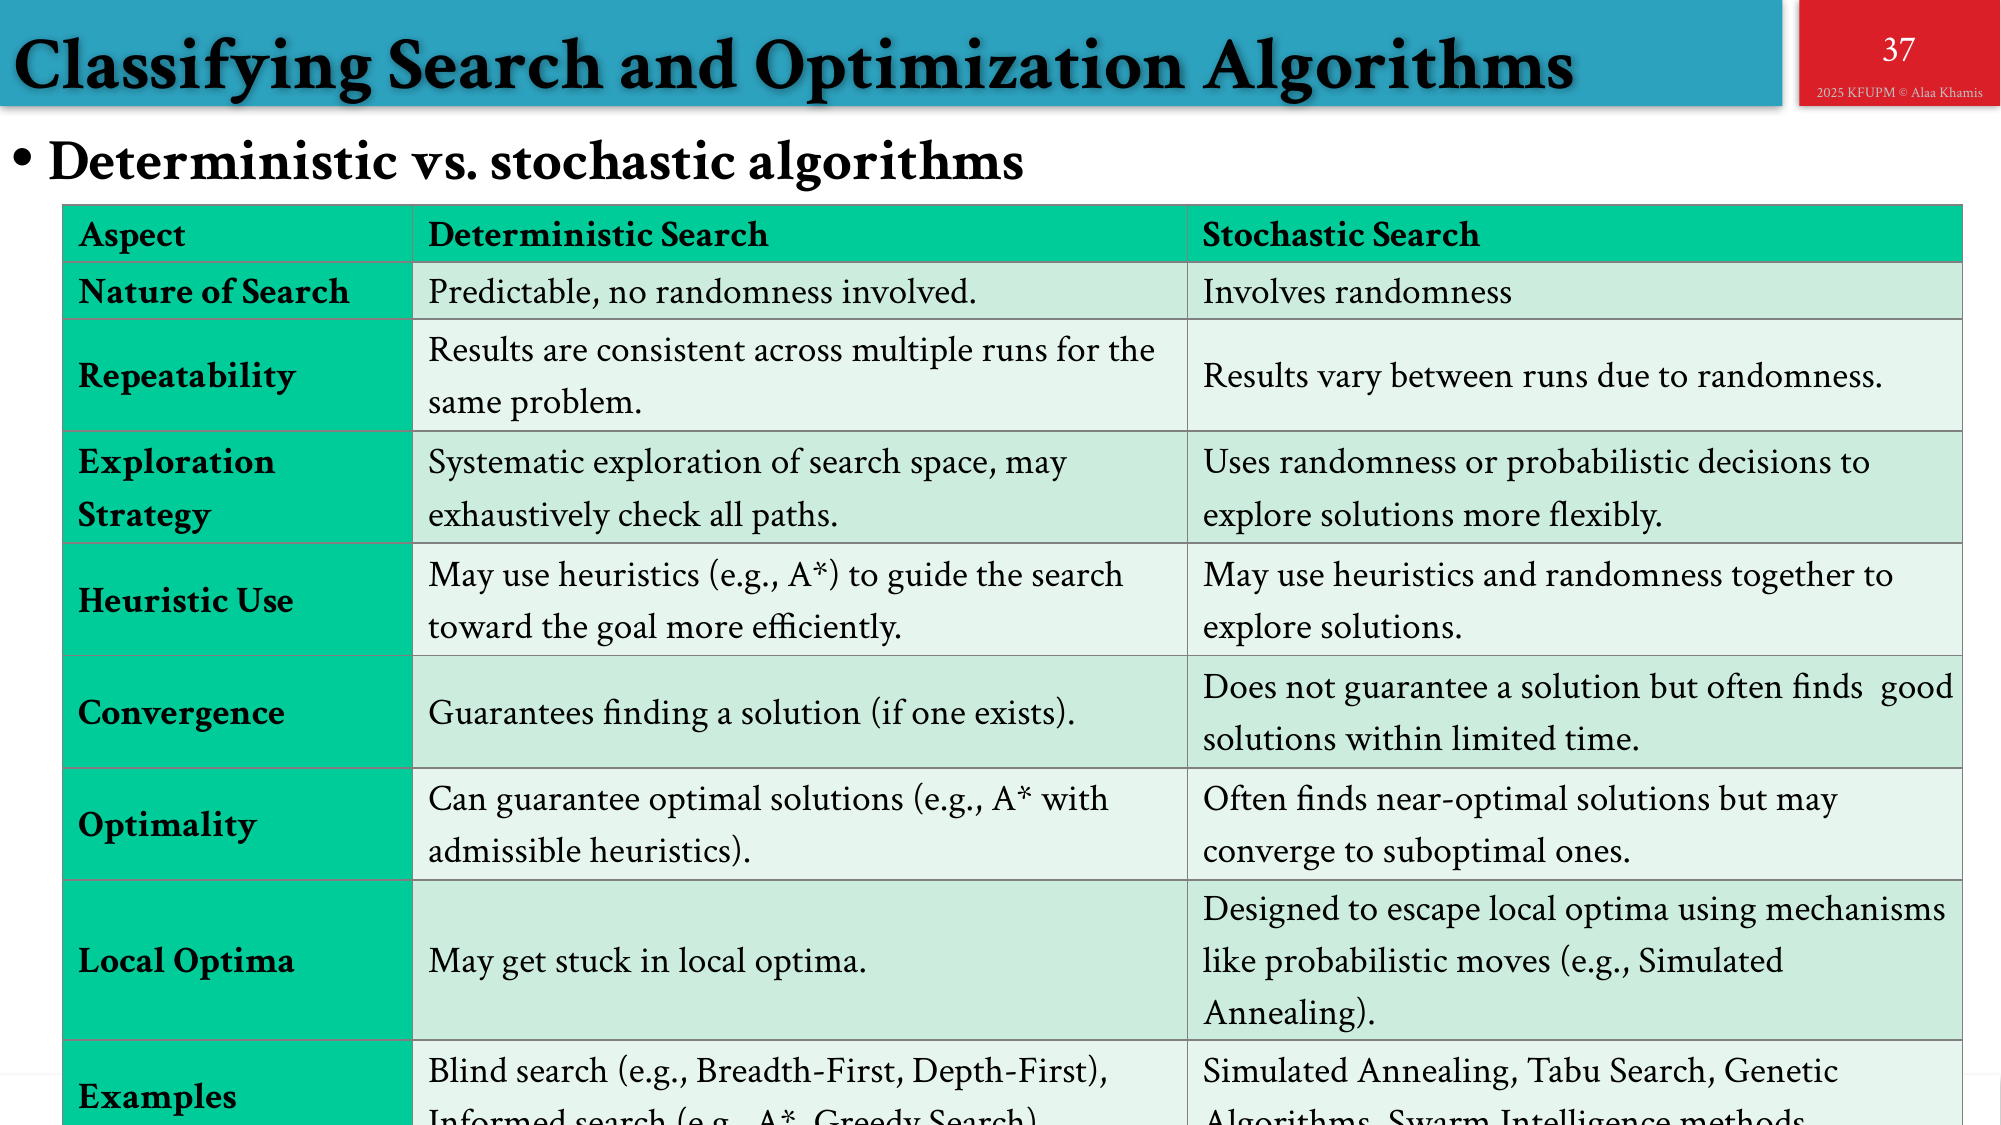

Classifying Search and Optimization Algorithms
Deterministic vs. stochastic algorithms
| Aspect | Deterministic Search | Stochastic Search |
| --- | --- | --- |
| Nature of Search | Predictable, no randomness involved. | Involves randomness |
| Repeatability | Results are consistent across multiple runs for the same problem. | Results vary between runs due to randomness. |
| Exploration Strategy | Systematic exploration of search space, may exhaustively check all paths. | Uses randomness or probabilistic decisions to explore solutions more flexibly. |
| Heuristic Use | May use heuristics (e.g., A\*) to guide the search toward the goal more efficiently. | May use heuristics and randomness together to explore solutions. |
| Convergence | Guarantees finding a solution (if one exists). | Does not guarantee a solution but often finds good solutions within limited time. |
| Optimality | Can guarantee optimal solutions (e.g., A\* with admissible heuristics). | Often finds near-optimal solutions but may converge to suboptimal ones. |
| Local Optima | May get stuck in local optima. | Designed to escape local optima using mechanisms like probabilistic moves (e.g., Simulated Annealing). |
| Examples | Blind search (e.g., Breadth-First, Depth-First), Informed search (e.g., A\*, Greedy Search). | Simulated Annealing, Tabu Search, Genetic Algorithms, Swarm Intelligence methods. |